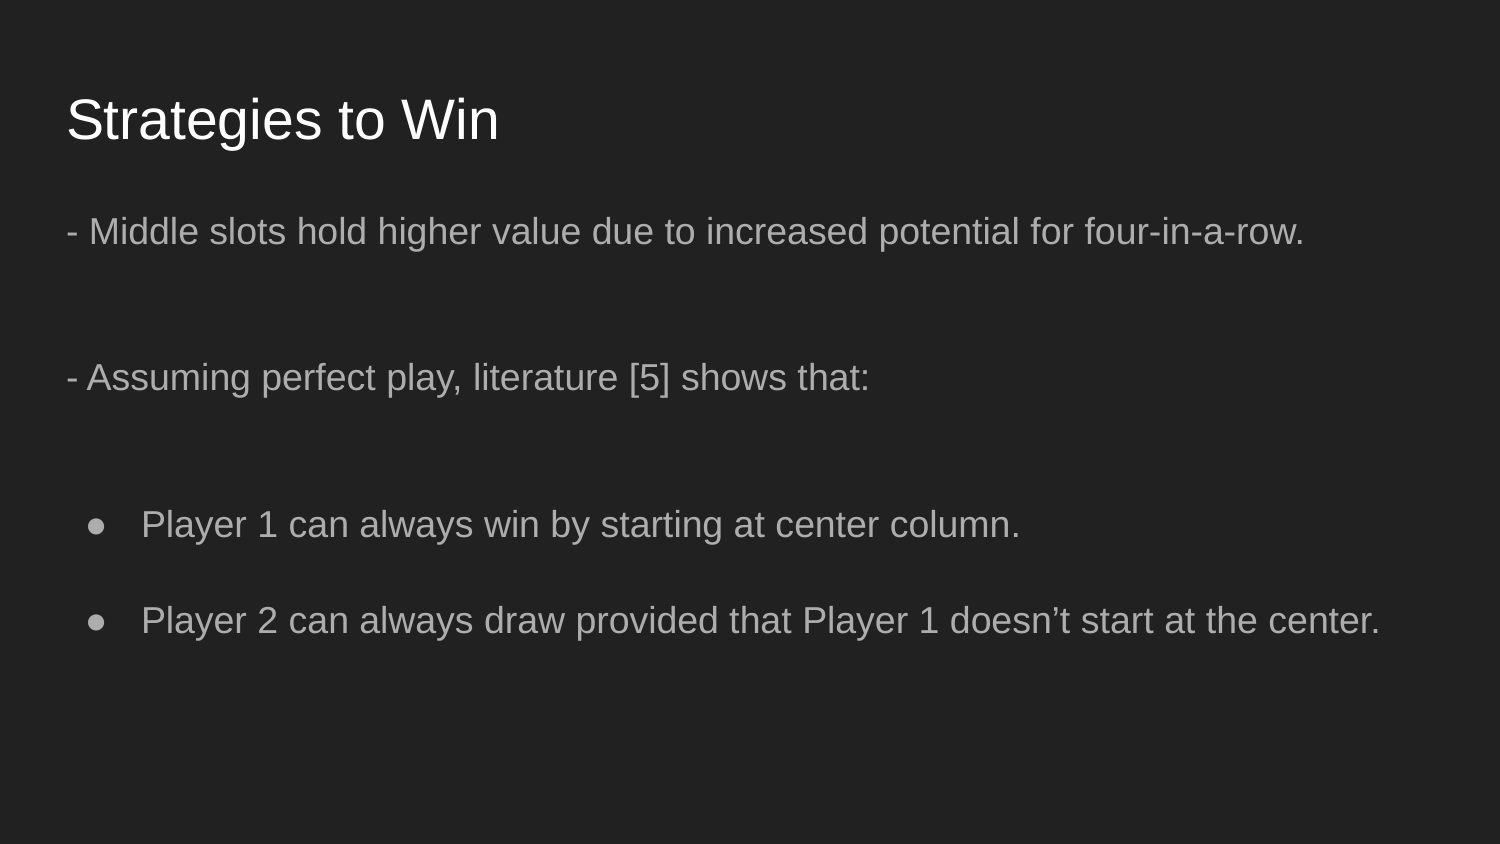

# Strategies to Win
- Middle slots hold higher value due to increased potential for four-in-a-row.

- Assuming perfect play, literature [5] shows that:

Player 1 can always win by starting at center column.
Player 2 can always draw provided that Player 1 doesn’t start at the center.